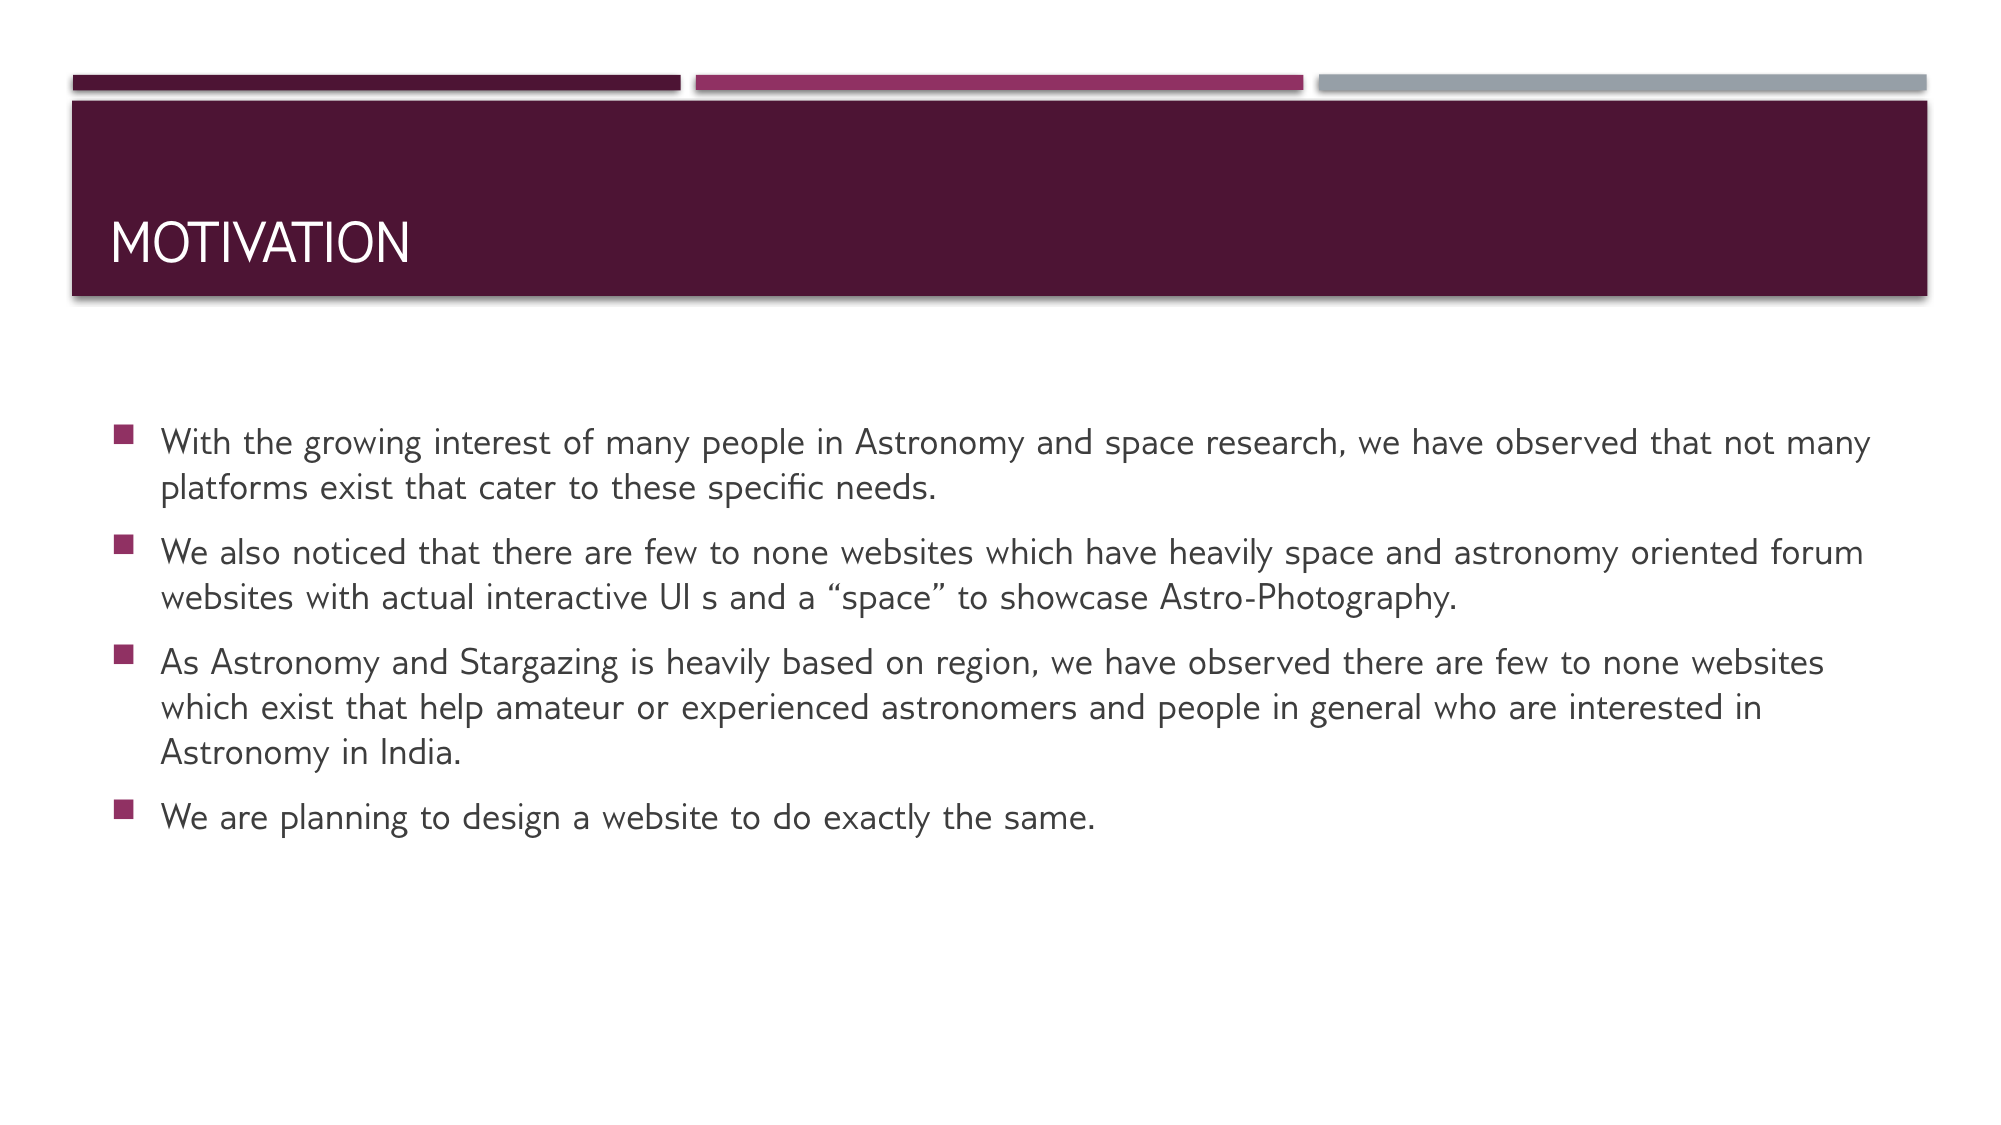

# Motivation
With the growing interest of many people in Astronomy and space research, we have observed that not many platforms exist that cater to these specific needs.
We also noticed that there are few to none websites which have heavily space and astronomy oriented forum websites with actual interactive UI s and a “space” to showcase Astro-Photography.
As Astronomy and Stargazing is heavily based on region, we have observed there are few to none websites which exist that help amateur or experienced astronomers and people in general who are interested in Astronomy in India.
We are planning to design a website to do exactly the same.